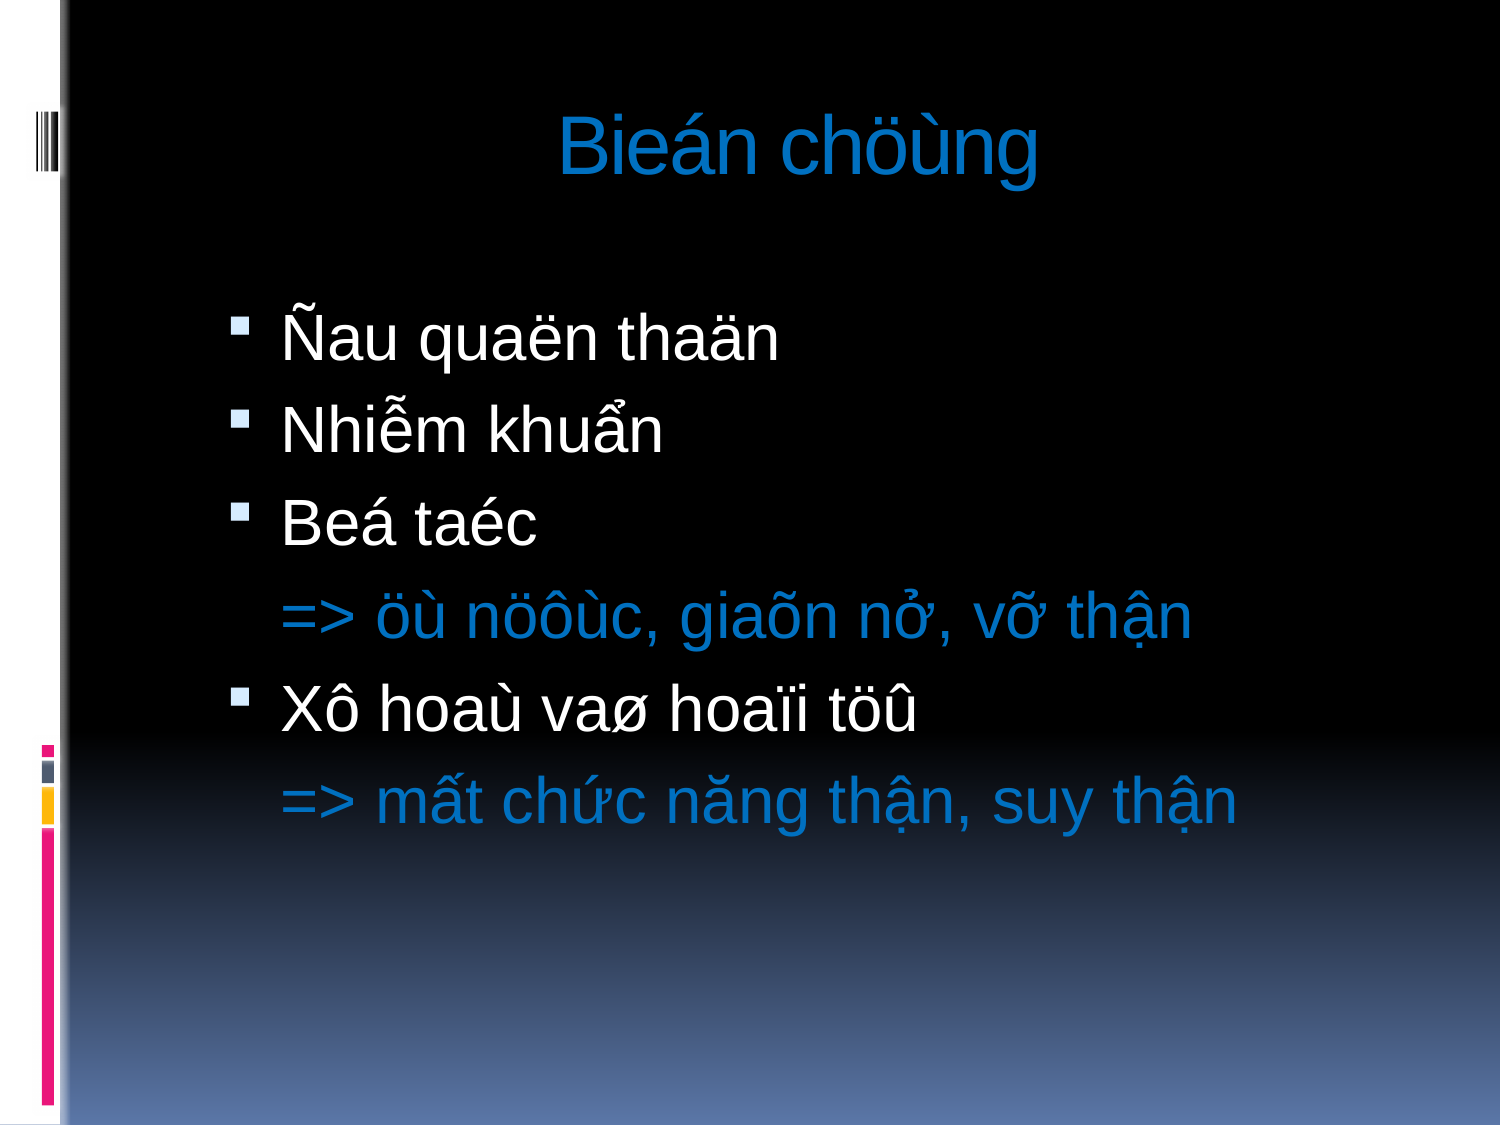

# Bieán chöùng
Ñau quaën thaän
Nhiễm khuẩn
Beá taéc
		=> öù nöôùc, giaõn nở, vỡ thận
Xô hoaù vaø hoaïi töû
		=> mất chức năng thận, suy thận